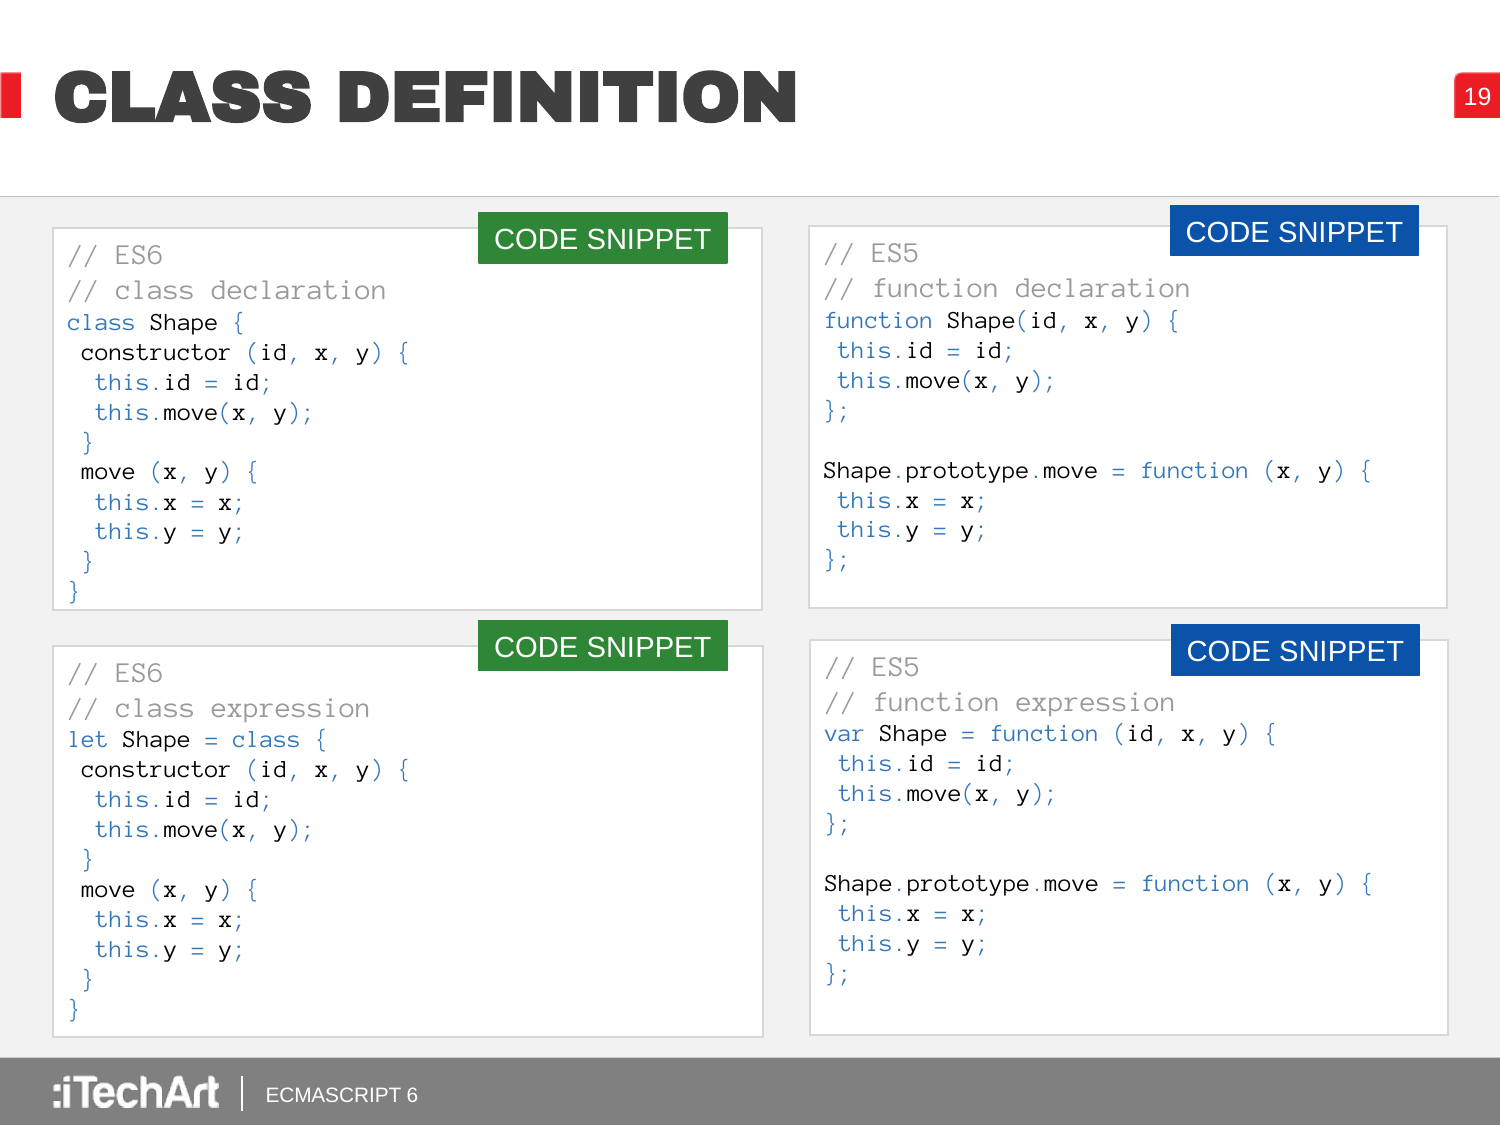

# CLASS DEFINITION
CODE SNIPPET
CODE SNIPPET
// ES5
// function declaration
function Shape(id, x, y) {
 this.id = id;
 this.move(x, y);
};

Shape.prototype.move = function (x, y) {
 this.x = x;
 this.y = y;
};
// ES6
// class declaration
class Shape {
 constructor (id, x, y) {
  this.id = id;
  this.move(x, y);
 }
 move (x, y) {
  this.x = x;
  this.y = y;
 }
}
CODE SNIPPET
CODE SNIPPET
// ES5
// function expression
var Shape = function (id, x, y) {
 this.id = id;
 this.move(x, y);
};

Shape.prototype.move = function (x, y) {
 this.x = x;
 this.y = y;
};
// ES6
// class expression
let Shape = class {
 constructor (id, x, y) {
  this.id = id;
  this.move(x, y);
 }
 move (x, y) {
  this.x = x;
  this.y = y;
 }
}
ECMASCRIPT 6